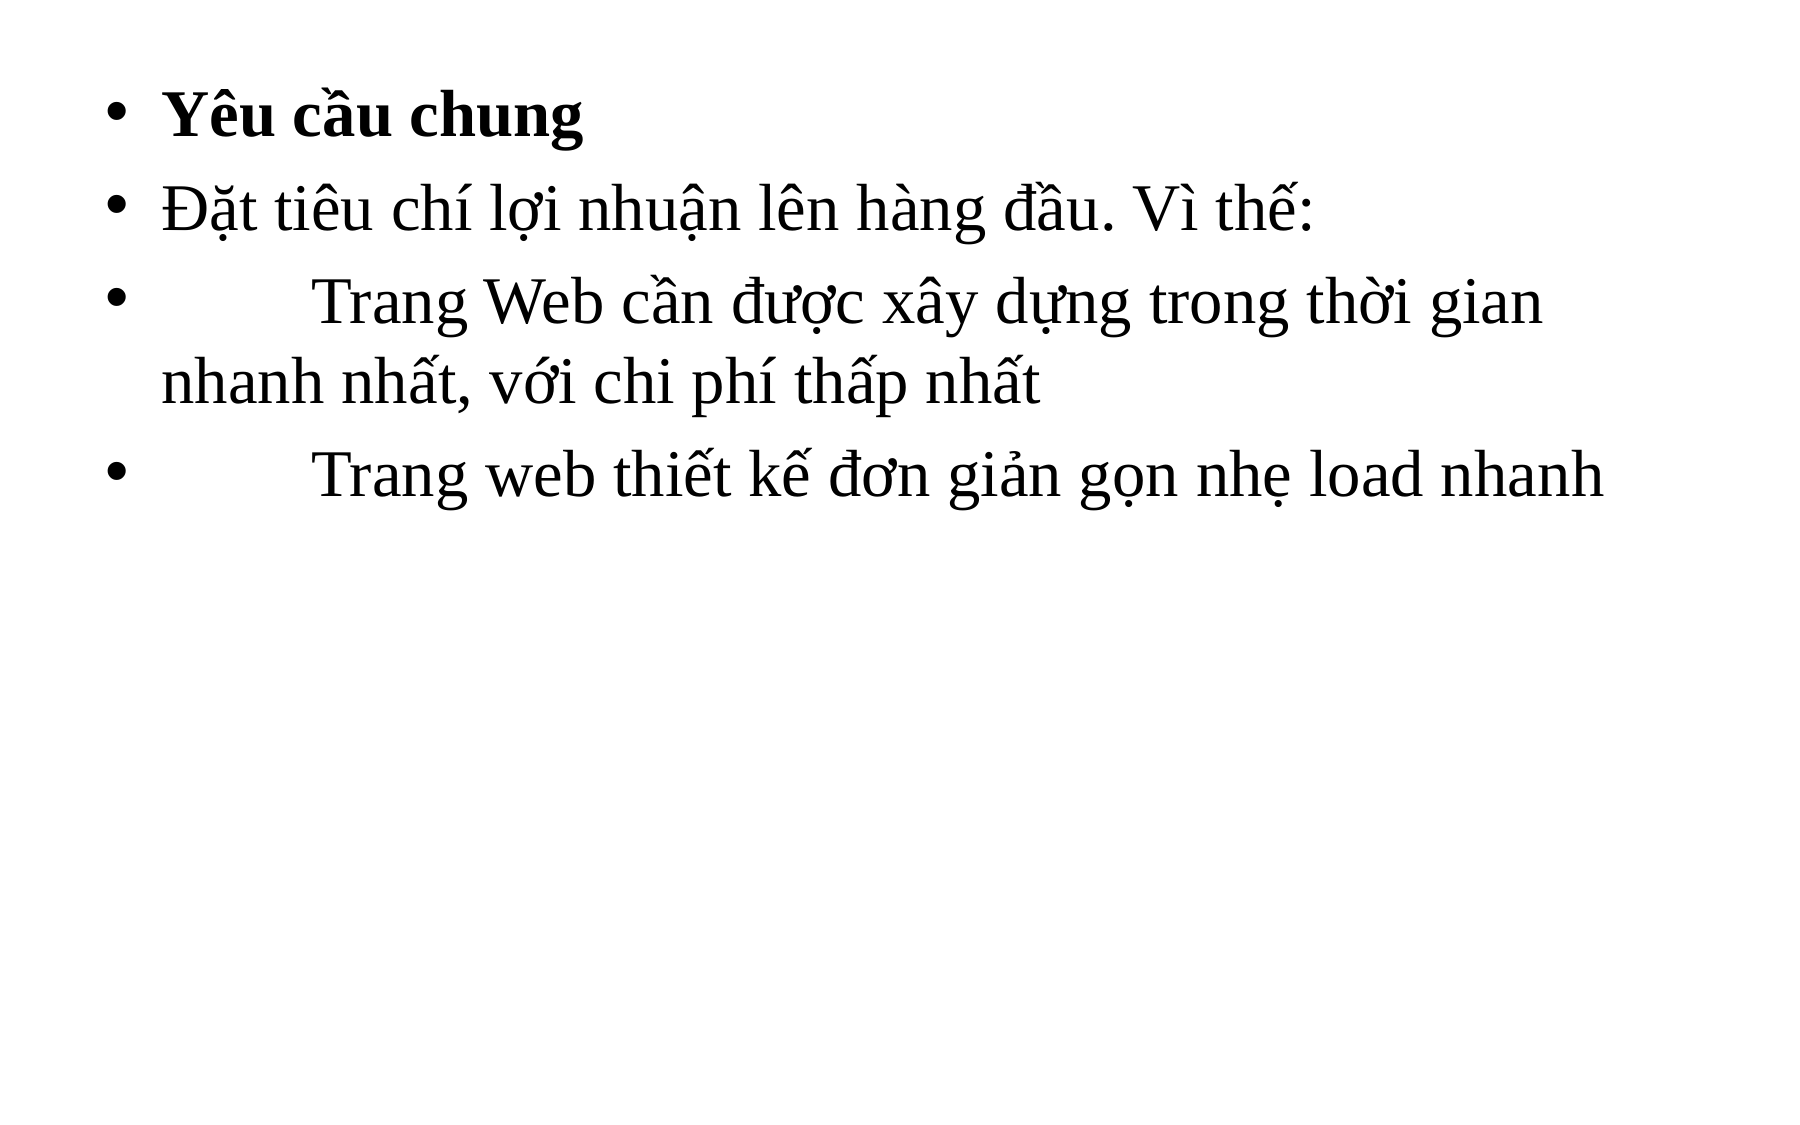

Yêu cầu chung
Đặt tiêu chí lợi nhuận lên hàng đầu. Vì thế:
	Trang Web cần được xây dựng trong thời gian nhanh nhất, với chi phí thấp nhất
	Trang web thiết kế đơn giản gọn nhẹ load nhanh